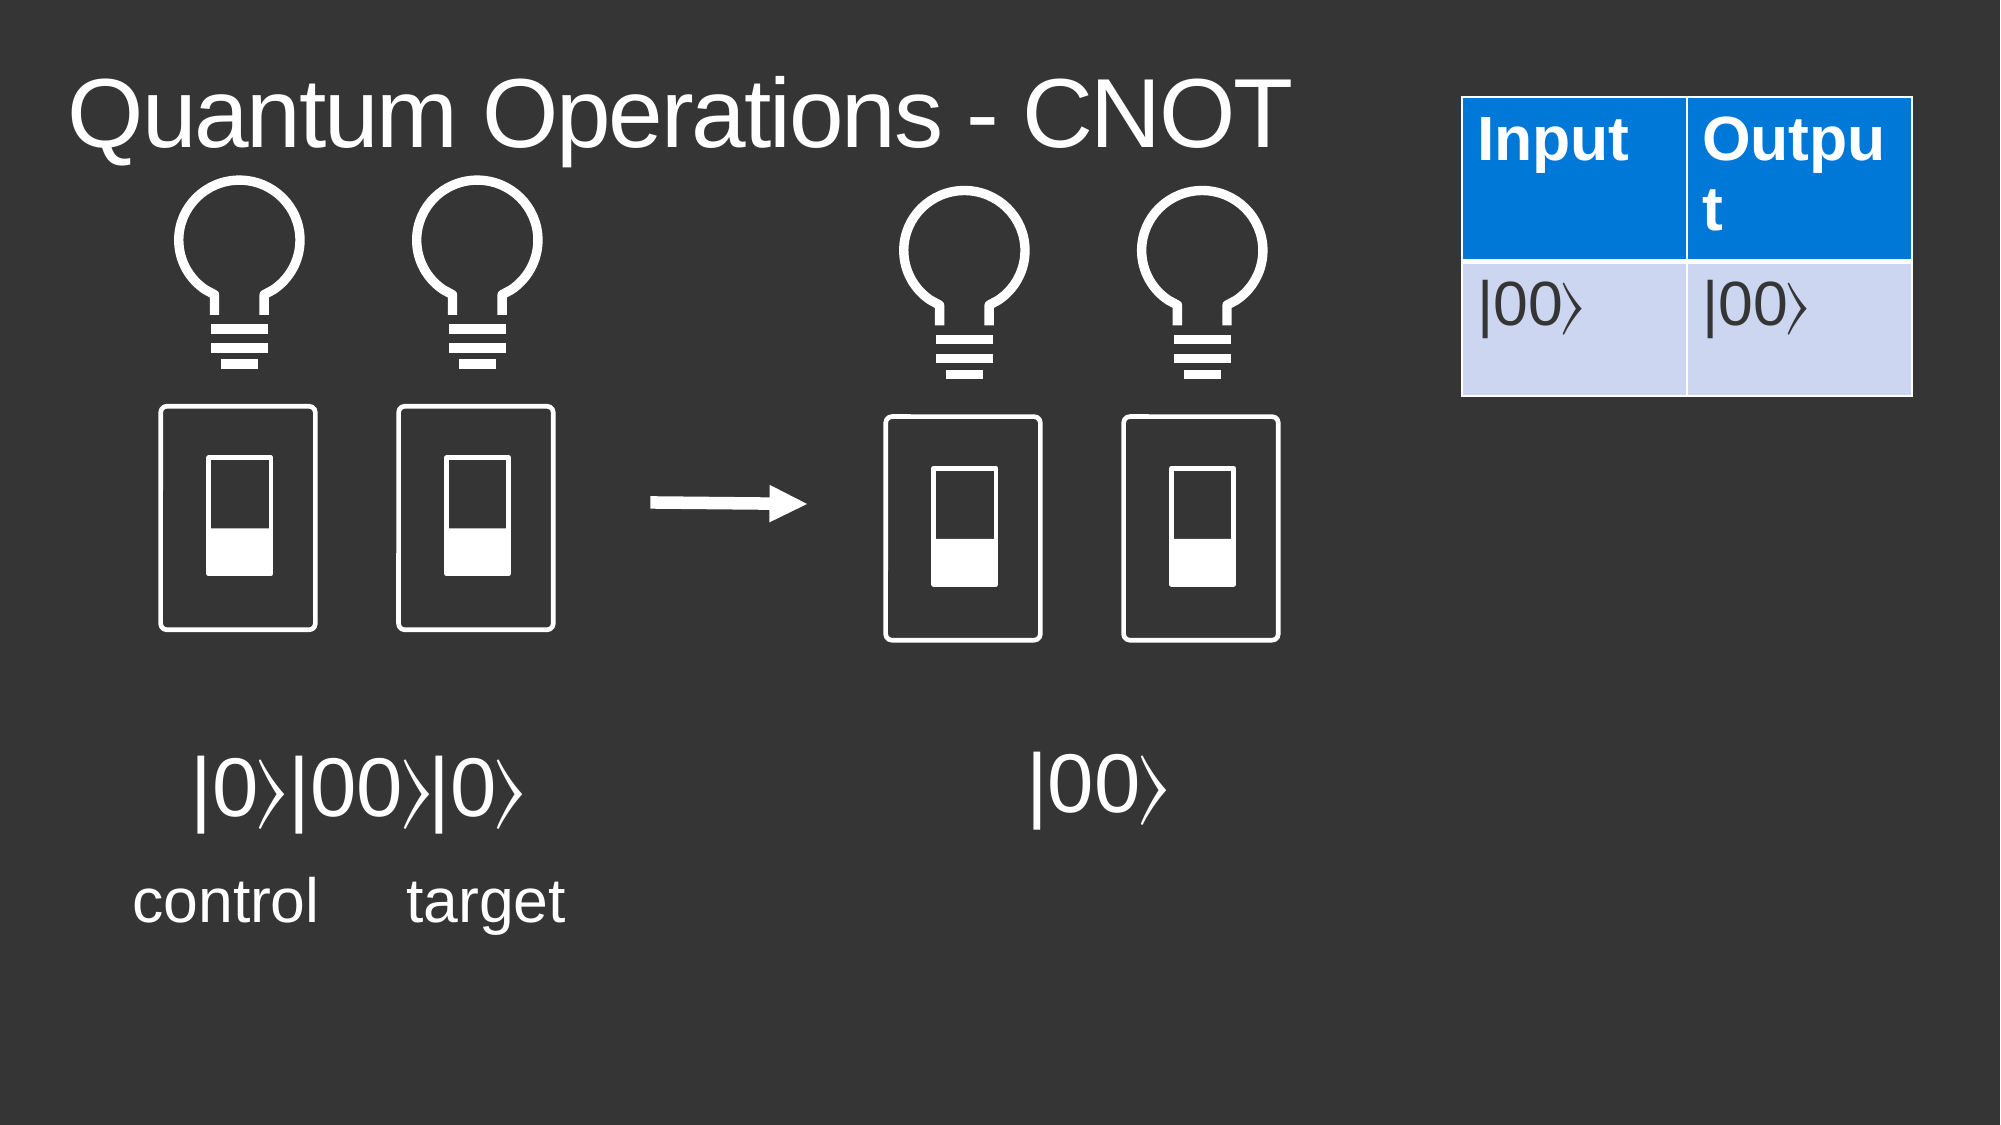

# Quantum Operations - CNOT
| Input | Output |
| --- | --- |
| |00〉 | |00〉 |

|00〉
|0〉
|00〉
|0〉
control
target